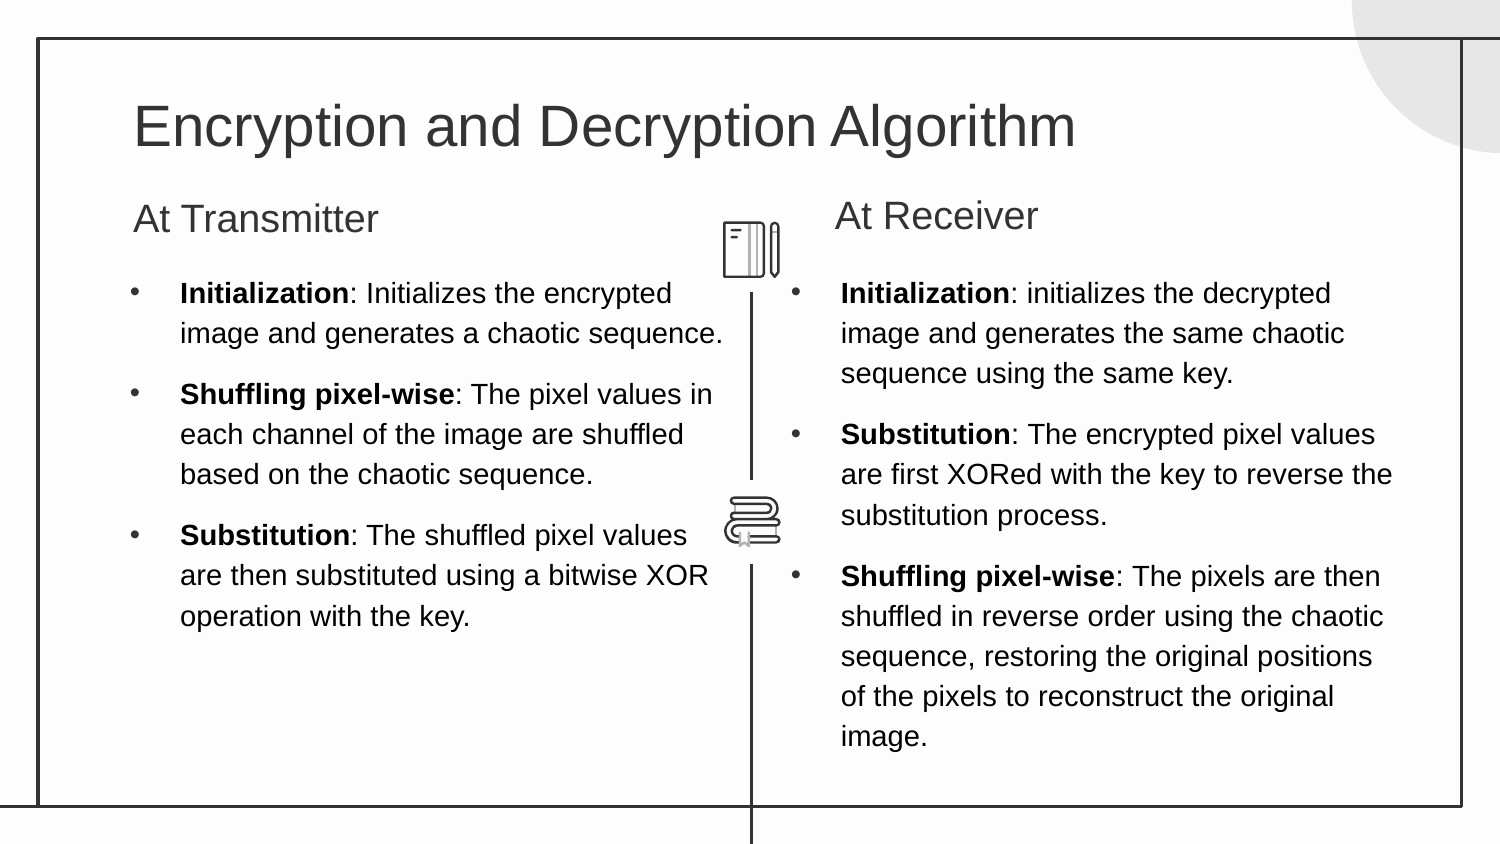

# Encryption and Decryption Algorithm
At Transmitter
At Receiver

Initialization: Initializes the encrypted image and generates a chaotic sequence.
Shuffling pixel-wise: The pixel values in each channel of the image are shuffled based on the chaotic sequence.
Substitution: The shuffled pixel values are then substituted using a bitwise XOR operation with the key.
Initialization: initializes the decrypted image and generates the same chaotic sequence using the same key.
Substitution: The encrypted pixel values are first XORed with the key to reverse the substitution process.
Shuffling pixel-wise: The pixels are then shuffled in reverse order using the chaotic sequence, restoring the original positions of the pixels to reconstruct the original image.